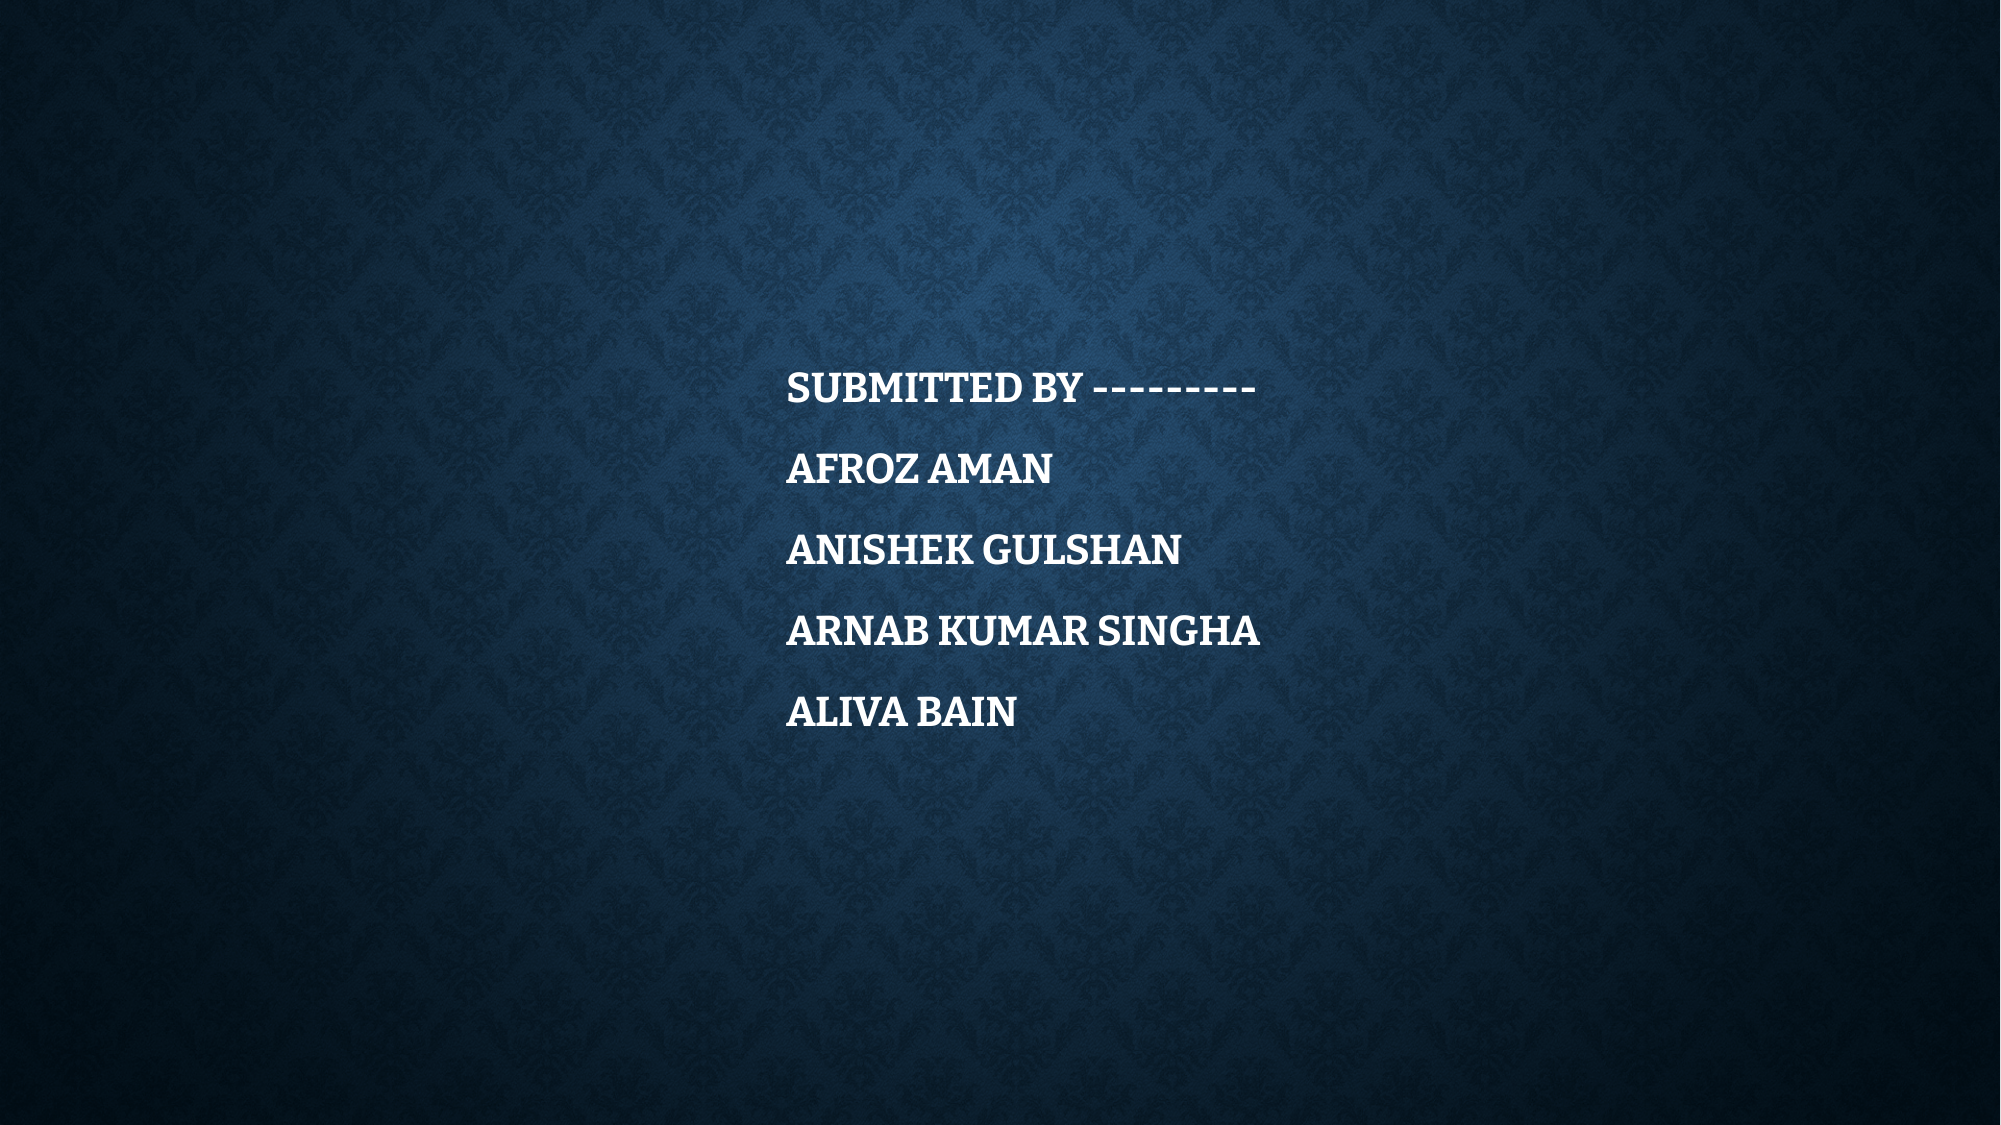

SUBMITTED BY ---------
AFROZ AMAN
ANISHEK GULSHAN
ARNAB KUMAR SINGHA
ALIVA BAIN